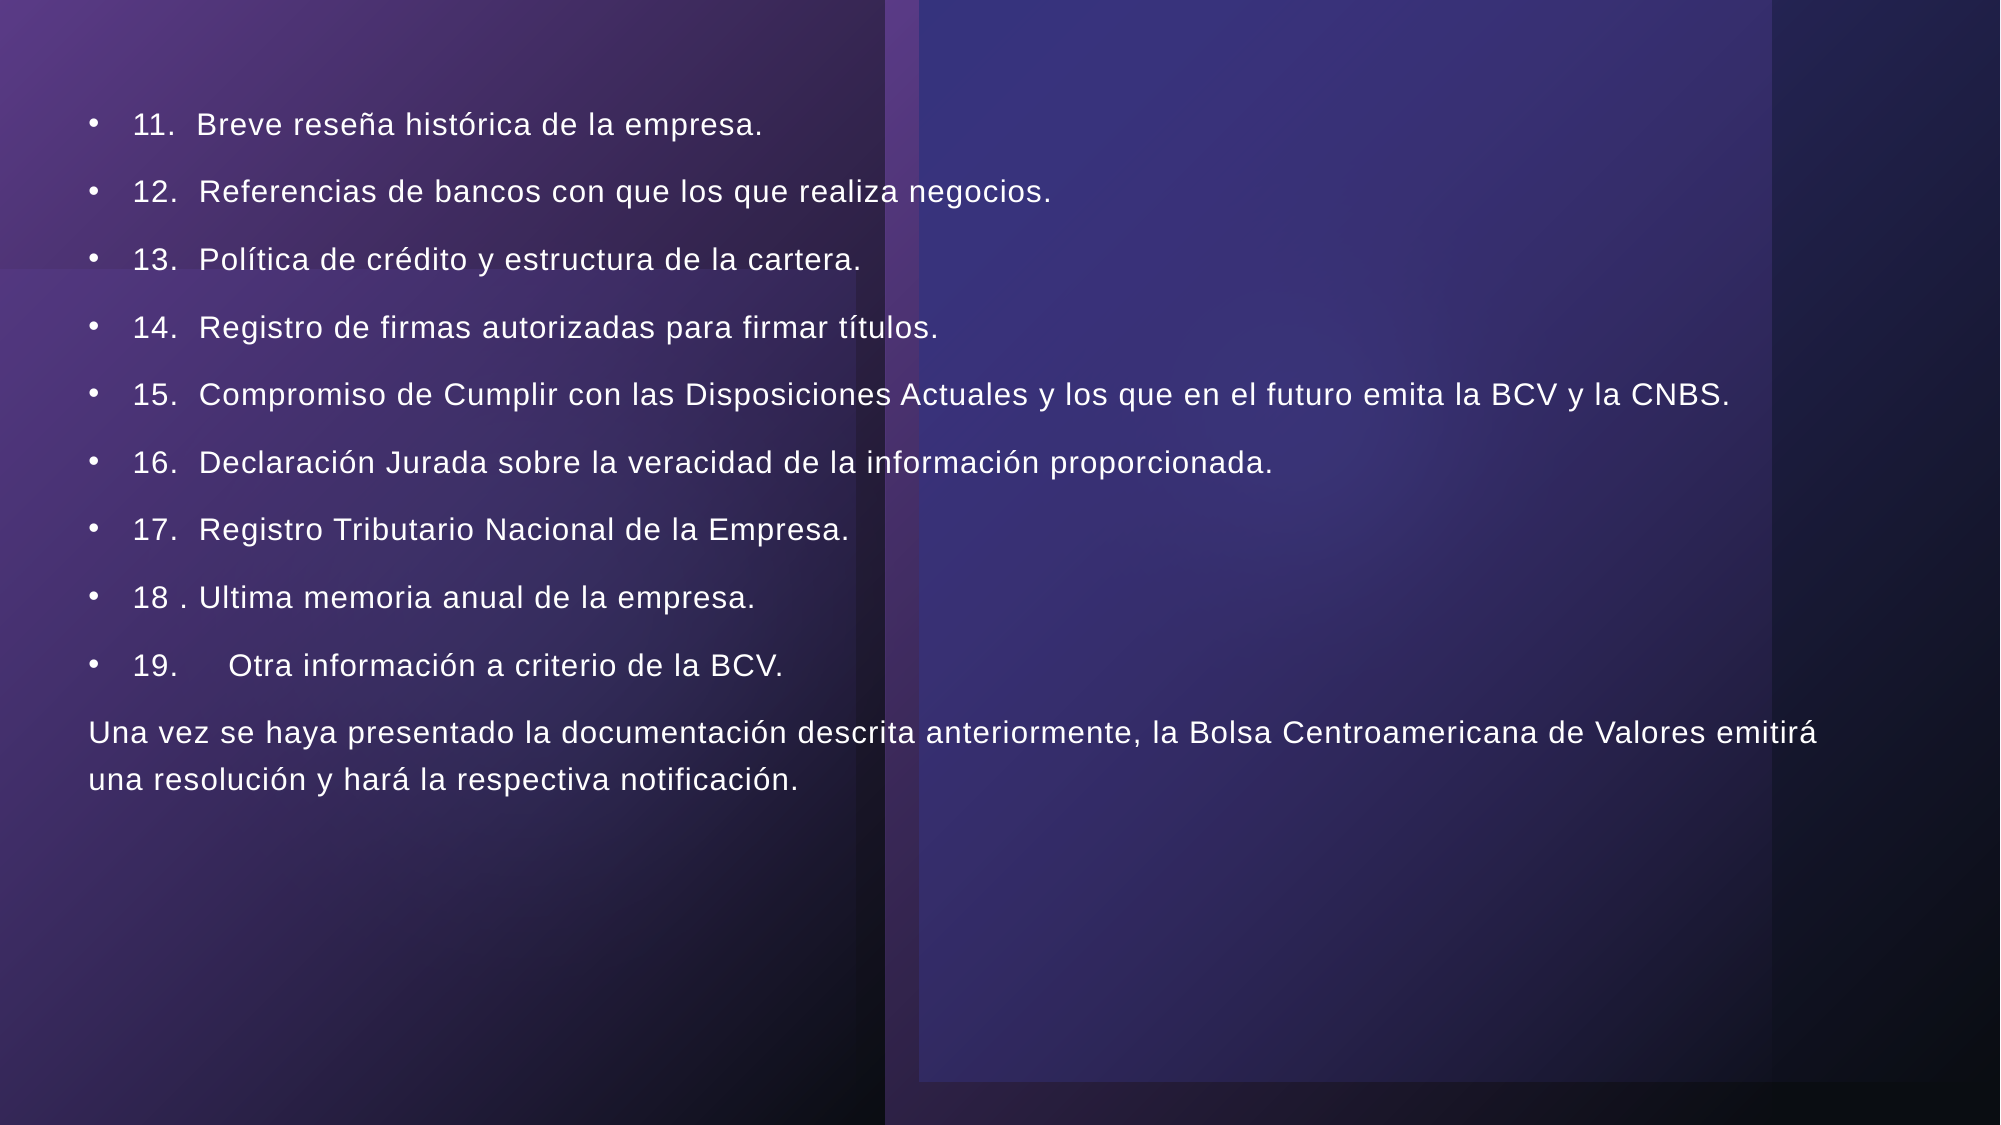

11.  Breve reseña histórica de la empresa.
12.  Referencias de bancos con que los que realiza negocios.
13.  Política de crédito y estructura de la cartera.
14.  Registro de firmas autorizadas para firmar títulos.
15.  Compromiso de Cumplir con las Disposiciones Actuales y los que en el futuro emita la BCV y la CNBS.
16.  Declaración Jurada sobre la veracidad de la información proporcionada.
17.  Registro Tributario Nacional de la Empresa.
18 . Ultima memoria anual de la empresa.
19.     Otra información a criterio de la BCV.
Una vez se haya presentado la documentación descrita anteriormente, la Bolsa Centroamericana de Valores emitirá una resolución y hará la respectiva notificación.